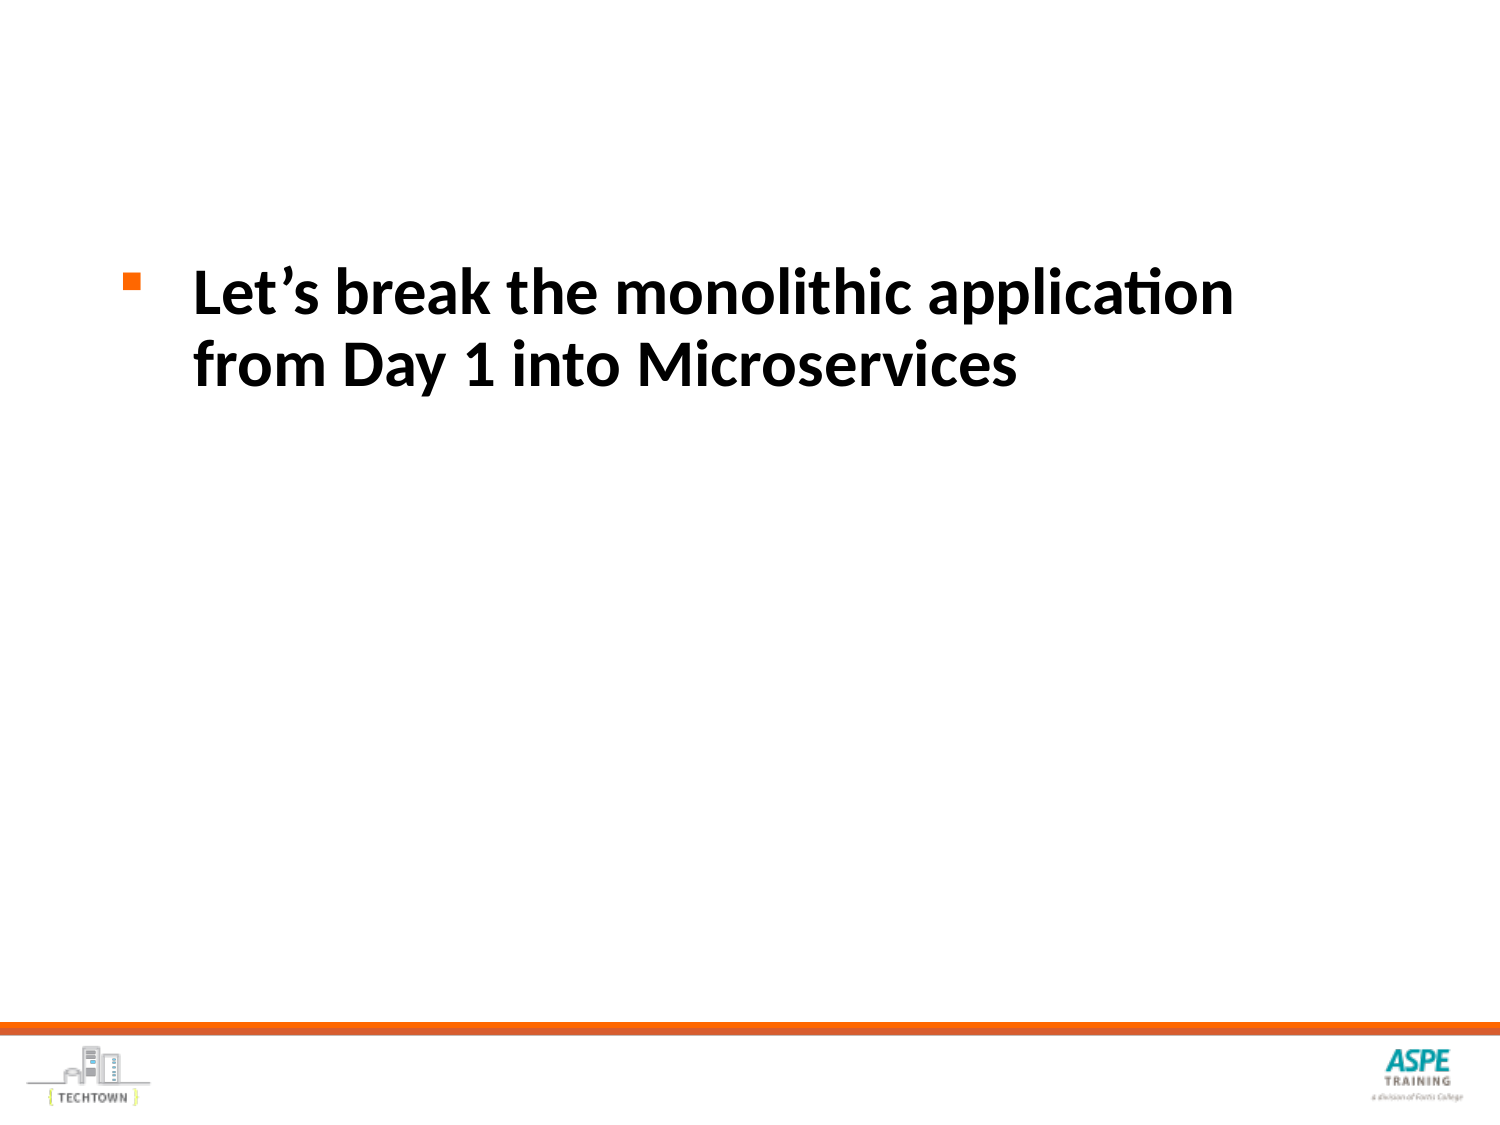

Let’s break the monolithic application from Day 1 into Microservices